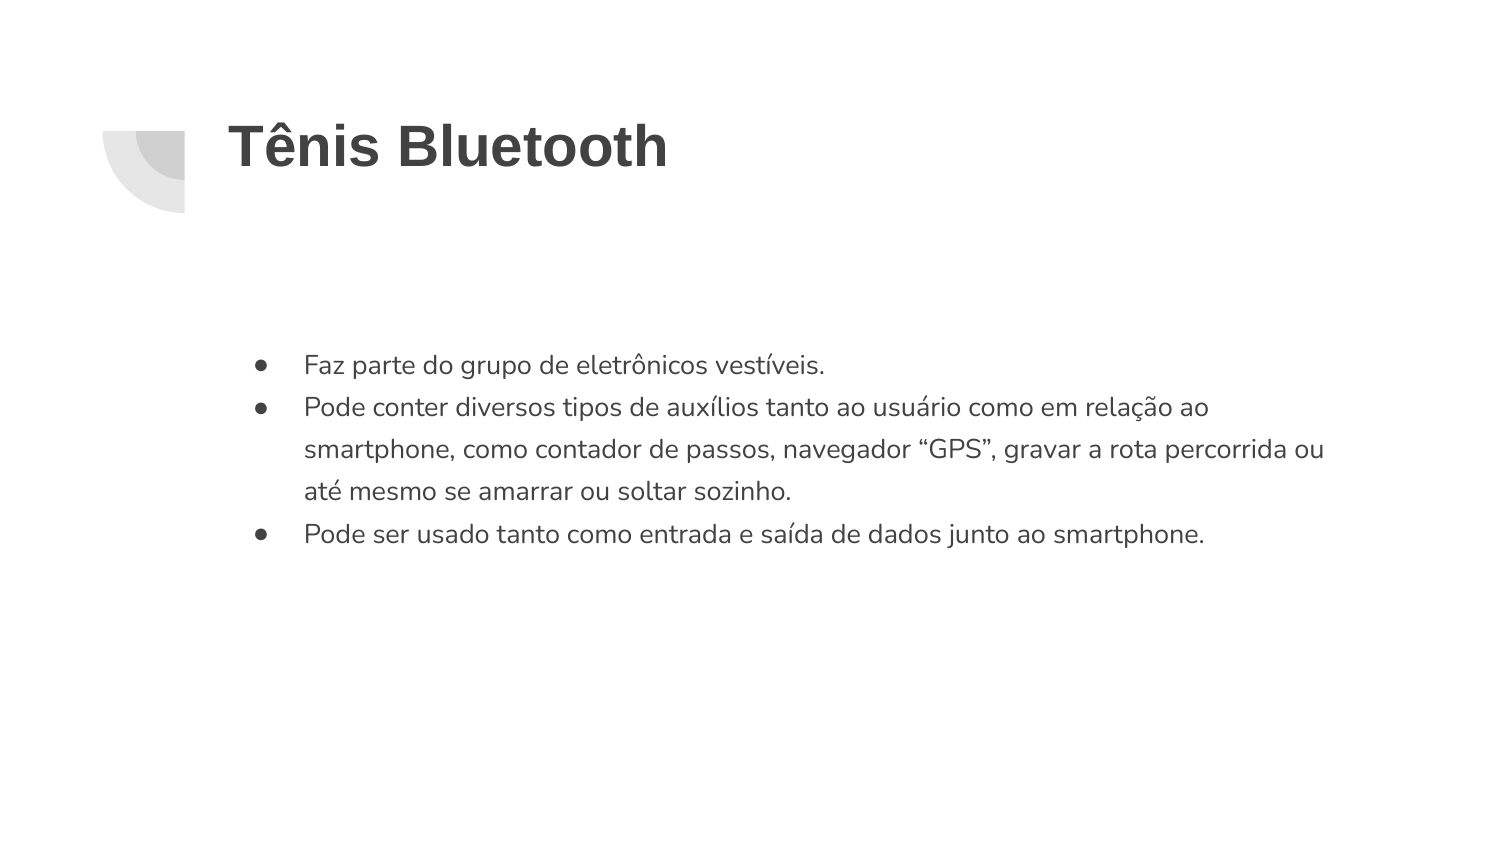

# Tênis Bluetooth
Faz parte do grupo de eletrônicos vestíveis.
Pode conter diversos tipos de auxílios tanto ao usuário como em relação ao smartphone, como contador de passos, navegador “GPS”, gravar a rota percorrida ou até mesmo se amarrar ou soltar sozinho.
Pode ser usado tanto como entrada e saída de dados junto ao smartphone.